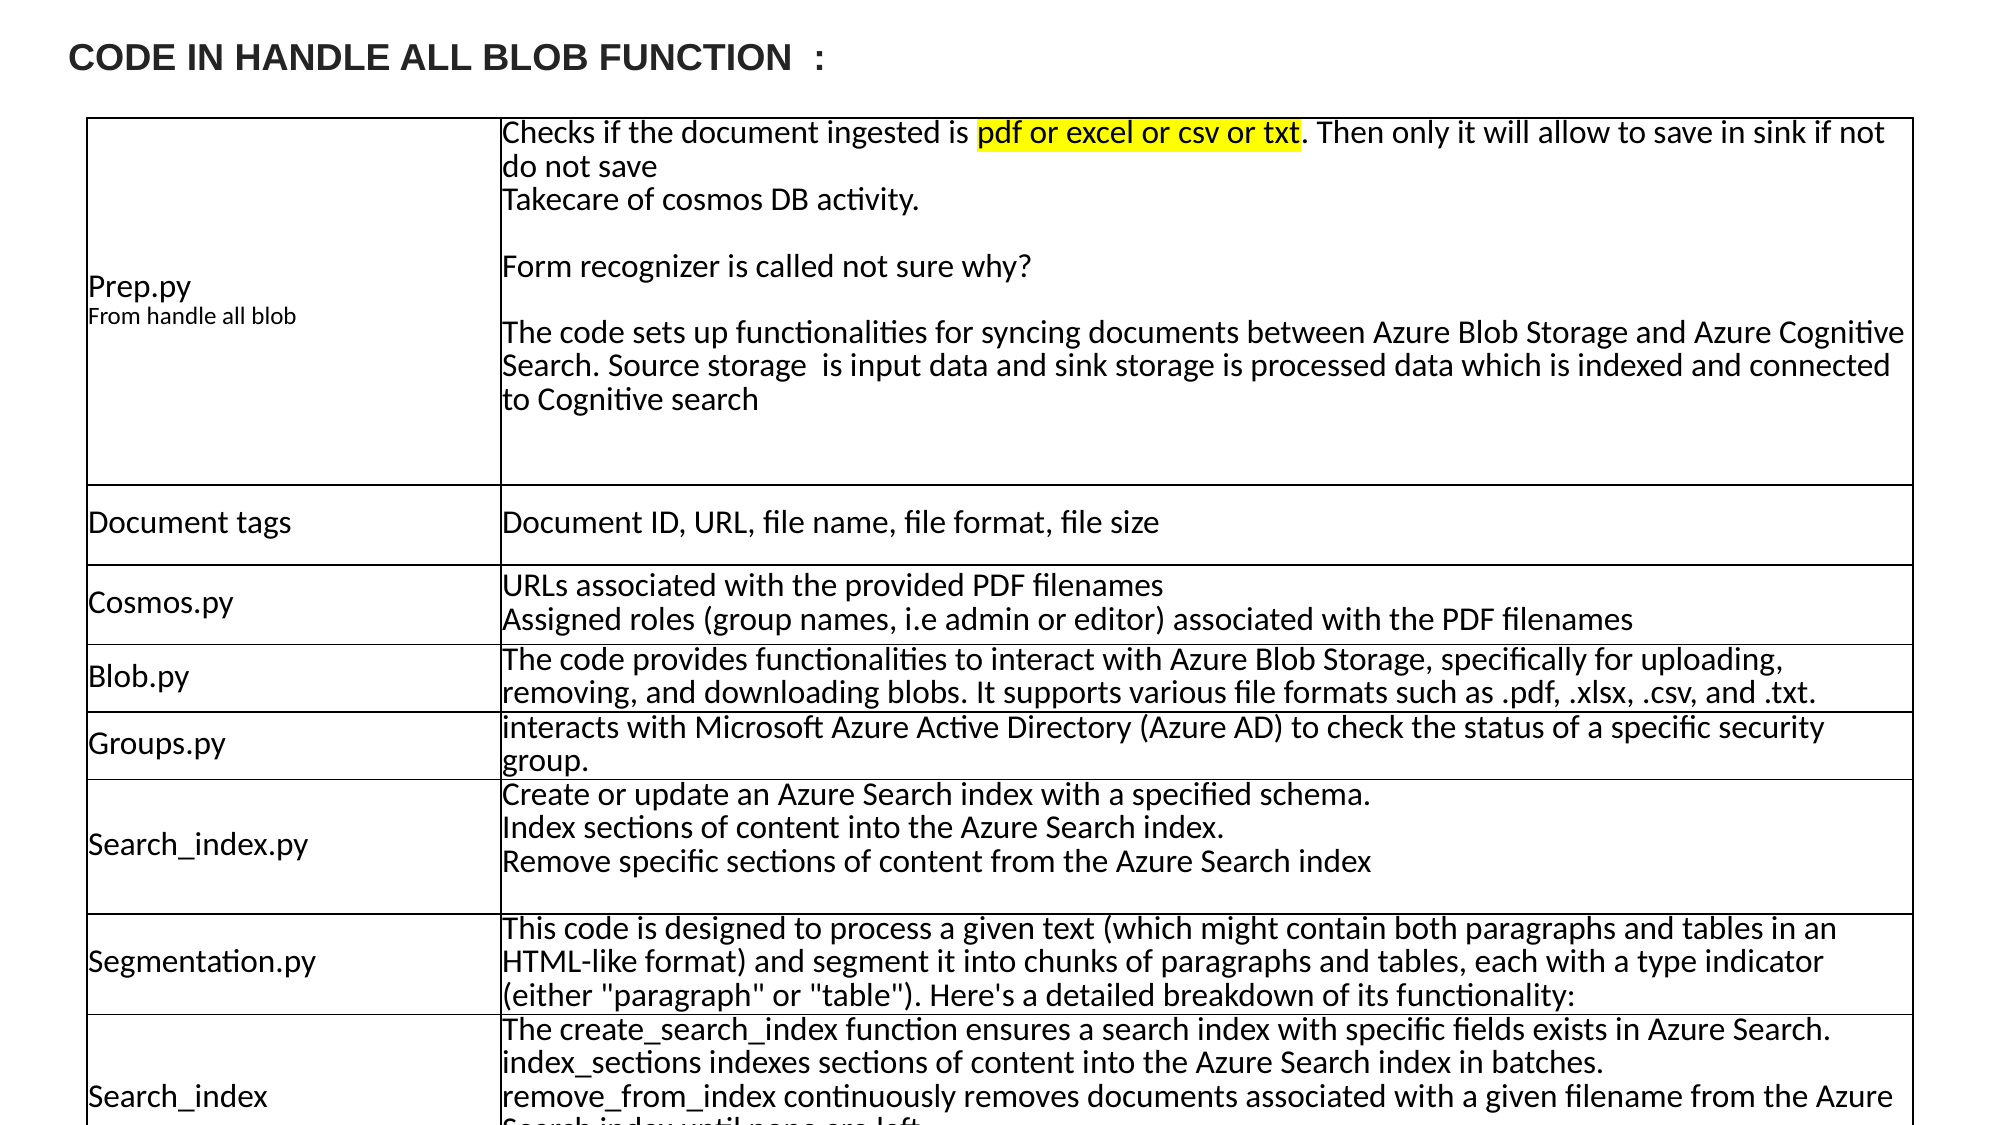

CODE IN HANDLE ALL BLOB FUNCTION  :
| Prep.py From handle all blob | Checks if the document ingested is pdf or excel or csv or txt. Then only it will allow to save in sink if not do not save Takecare of cosmos DB activity. Form recognizer is called not sure why? The code sets up functionalities for syncing documents between Azure Blob Storage and Azure Cognitive Search. Source storage is input data and sink storage is processed data which is indexed and connected to Cognitive search |
| --- | --- |
| Document tags | Document ID, URL, file name, file format, file size |
| Cosmos.py | URLs associated with the provided PDF filenames Assigned roles (group names, i.e admin or editor) associated with the PDF filenames |
| Blob.py | The code provides functionalities to interact with Azure Blob Storage, specifically for uploading, removing, and downloading blobs. It supports various file formats such as .pdf, .xlsx, .csv, and .txt. |
| Groups.py | interacts with Microsoft Azure Active Directory (Azure AD) to check the status of a specific security group. |
| Search\_index.py | Create or update an Azure Search index with a specified schema. Index sections of content into the Azure Search index. Remove specific sections of content from the Azure Search index |
| Segmentation.py | This code is designed to process a given text (which might contain both paragraphs and tables in an HTML-like format) and segment it into chunks of paragraphs and tables, each with a type indicator (either "paragraph" or "table"). Here's a detailed breakdown of its functionality: |
| Search\_index | The create\_search\_index function ensures a search index with specific fields exists in Azure Search. index\_sections indexes sections of content into the Azure Search index in batches. remove\_from\_index continuously removes documents associated with a given filename from the Azure Search index until none are left. |